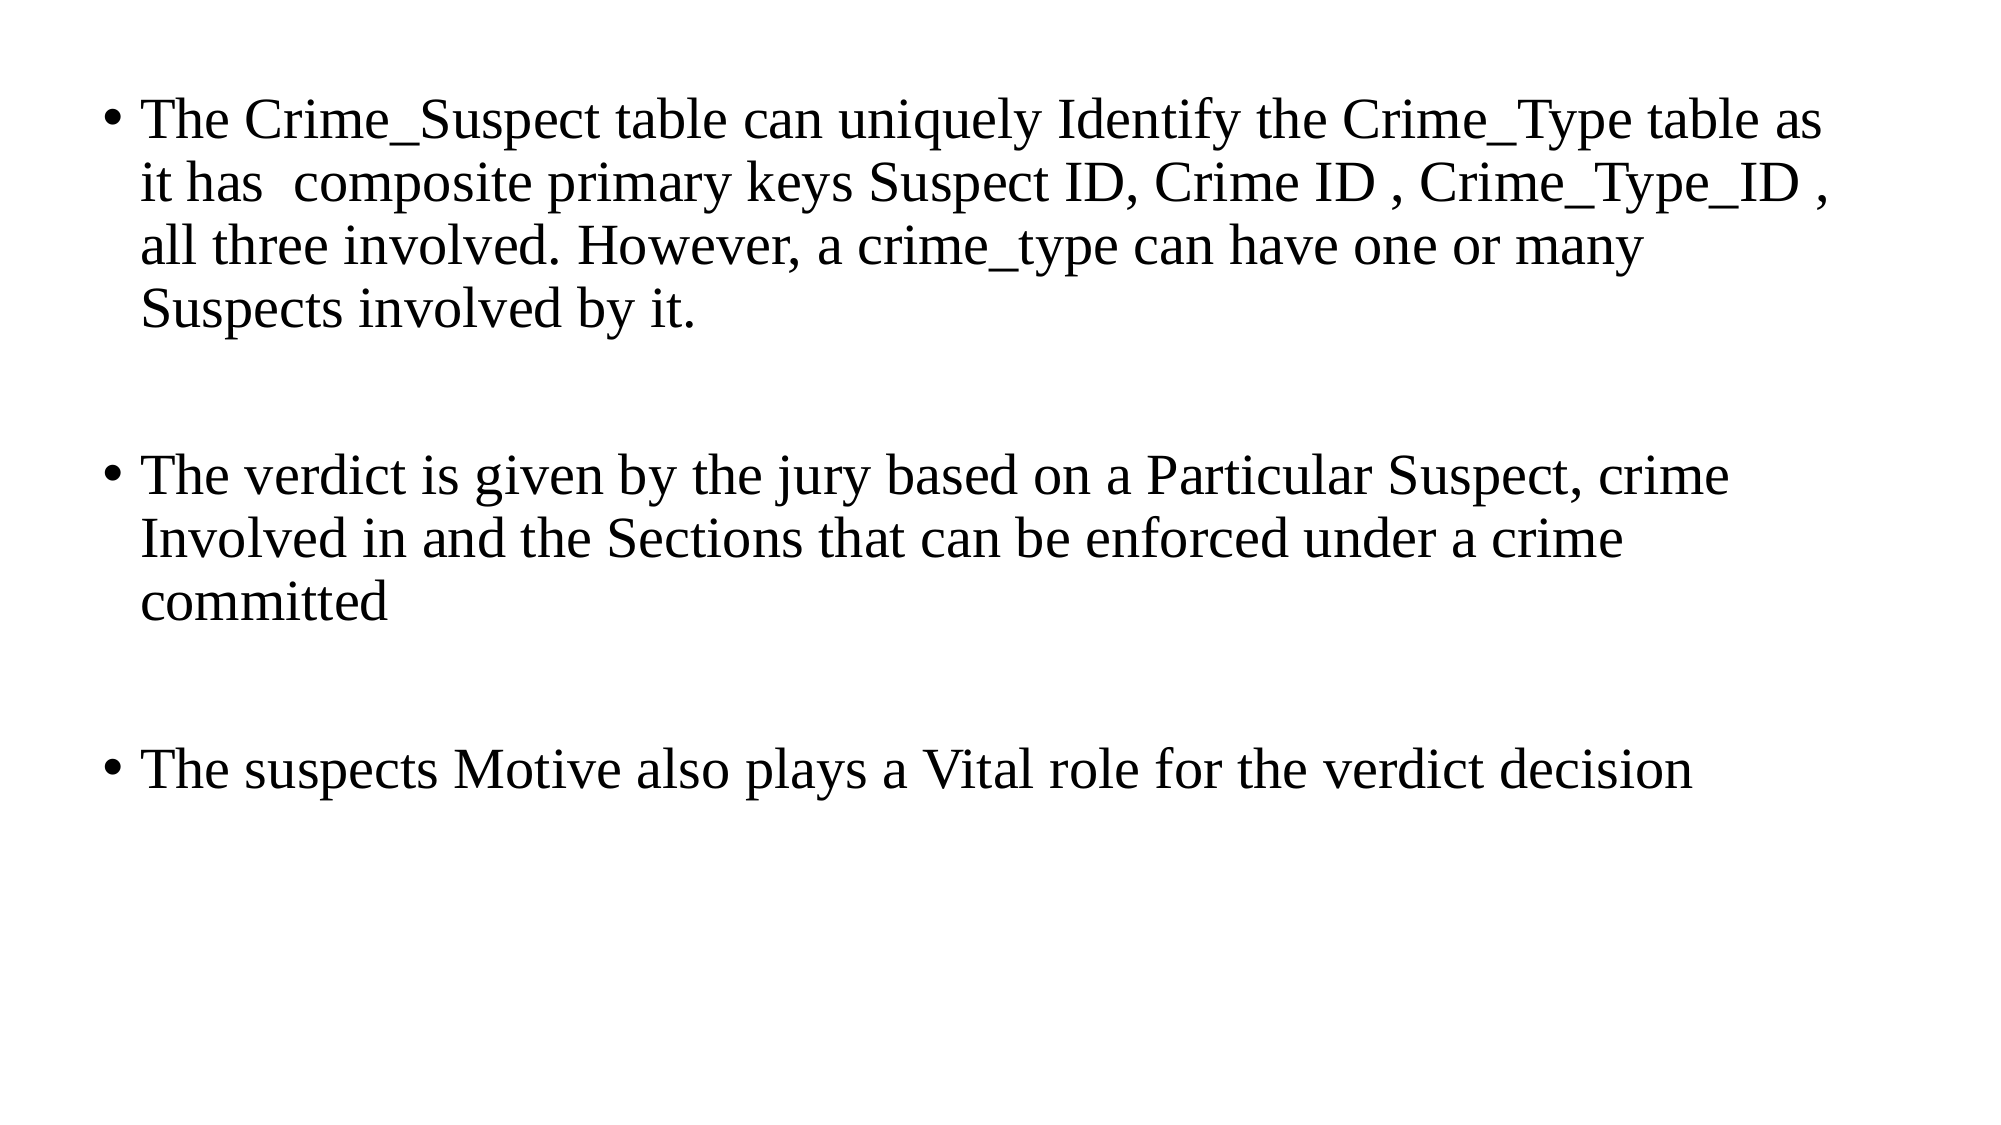

The Crime_Suspect table can uniquely Identify the Crime_Type table as it has  composite primary keys Suspect ID, Crime ID , Crime_Type_ID , all three involved. However, a crime_type can have one or many Suspects involved by it.

The verdict is given by the jury based on a Particular Suspect, crime Involved in and the Sections that can be enforced under a crime committed

The suspects Motive also plays a Vital role for the verdict decision